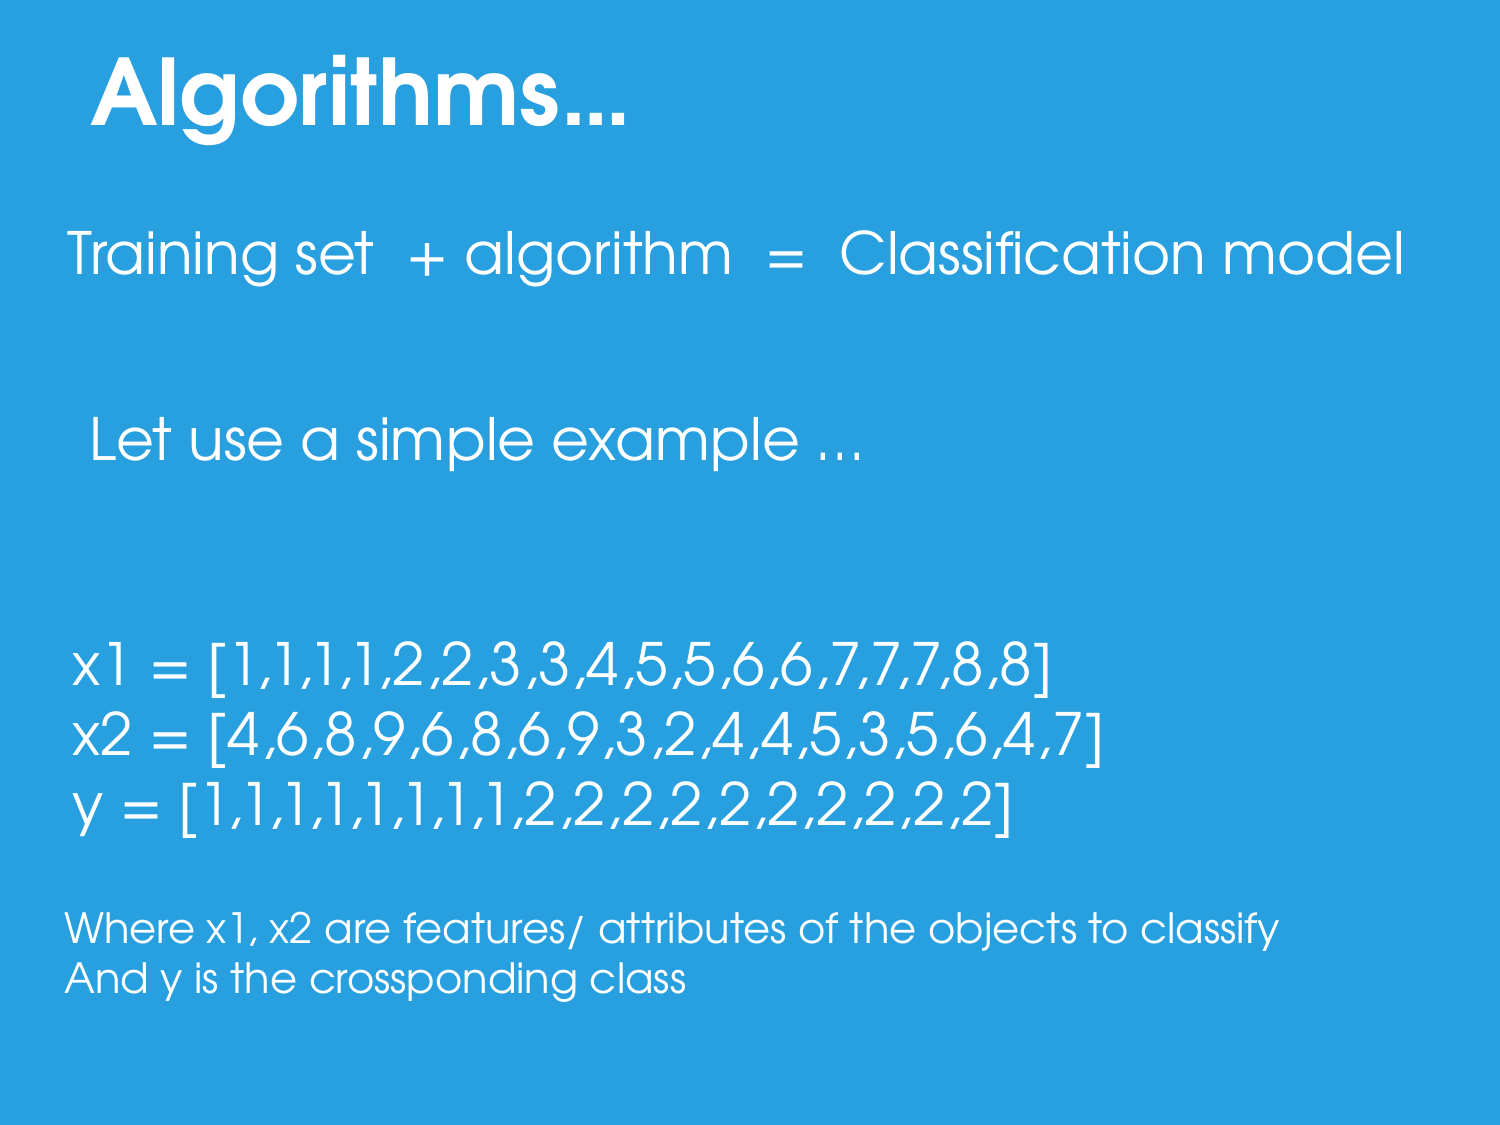

Algorithms…
Training set  + algorithm  =  Classification model
Let use a simple example …
x1 = [1,1,1,1,2,2,3,3,4,5,5,6,6,7,7,7,8,8]
x2 = [4,6,8,9,6,8,6,9,3,2,4,4,5,3,5,6,4,7]
y = [1,1,1,1,1,1,1,1,2,2,2,2,2,2,2,2,2,2]
Where x1, x2 are features/ attributes of the objects to classify
And y is the crossponding class